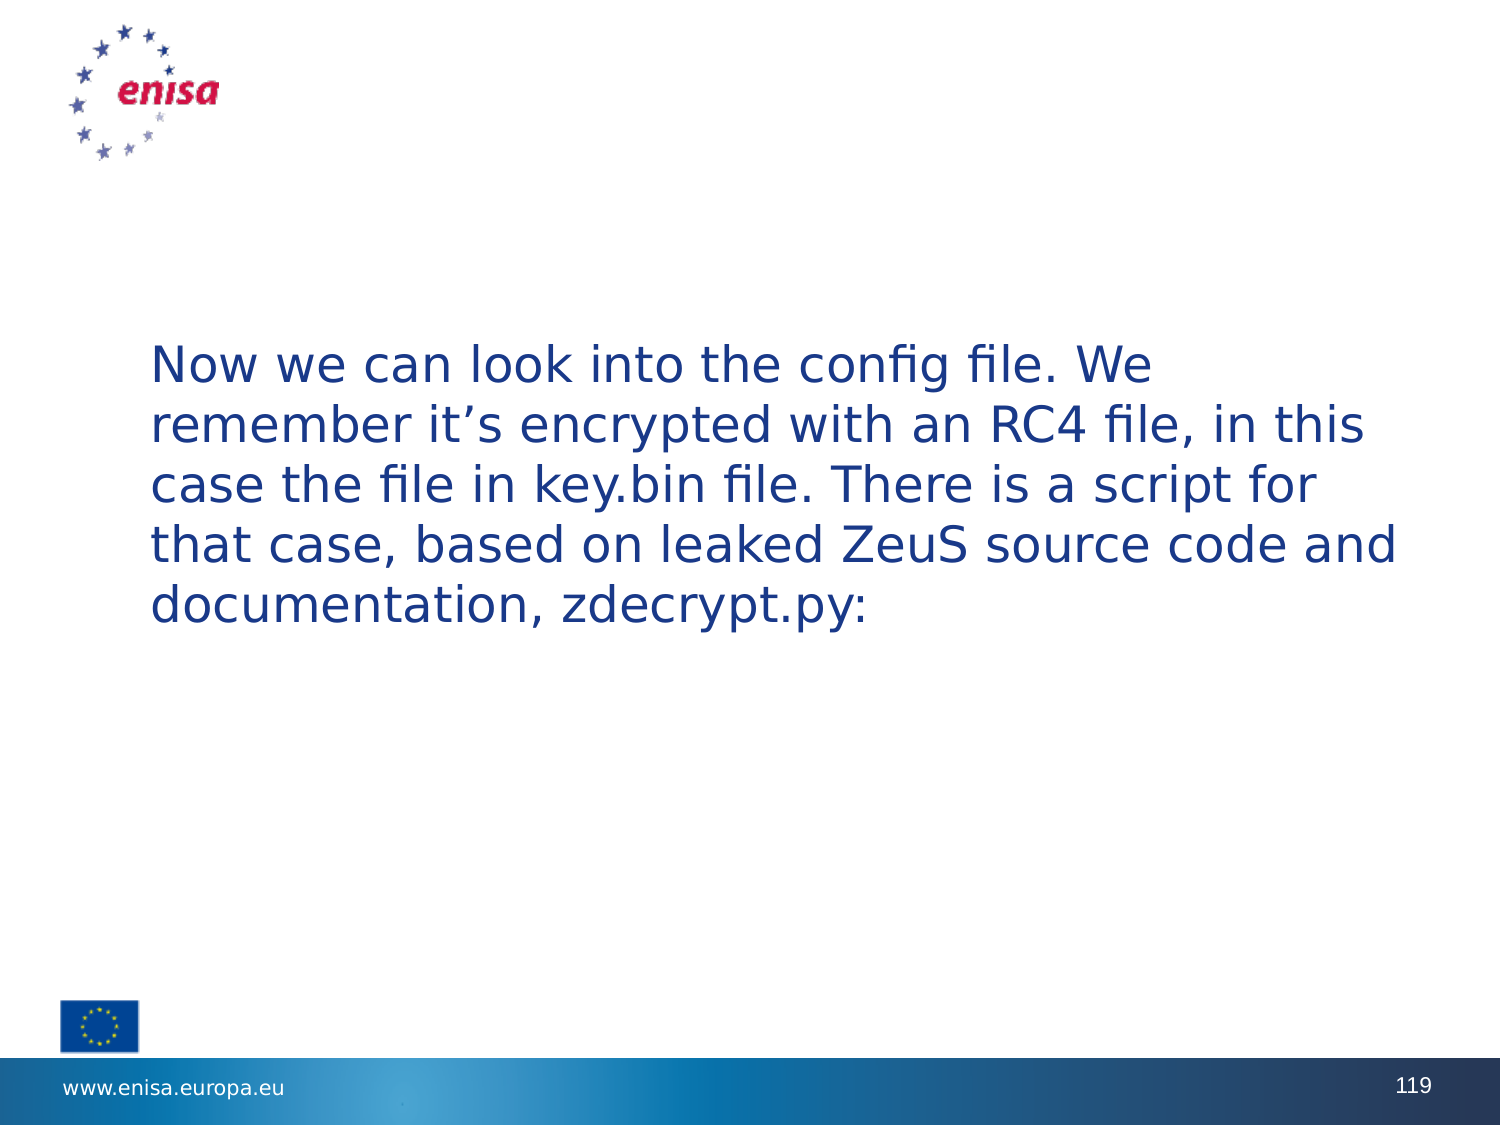

#
Now we can look into the config file. We remember it’s encrypted with an RC4 file, in this case the file in key.bin file. There is a script for that case, based on leaked ZeuS source code and documentation, zdecrypt.py: